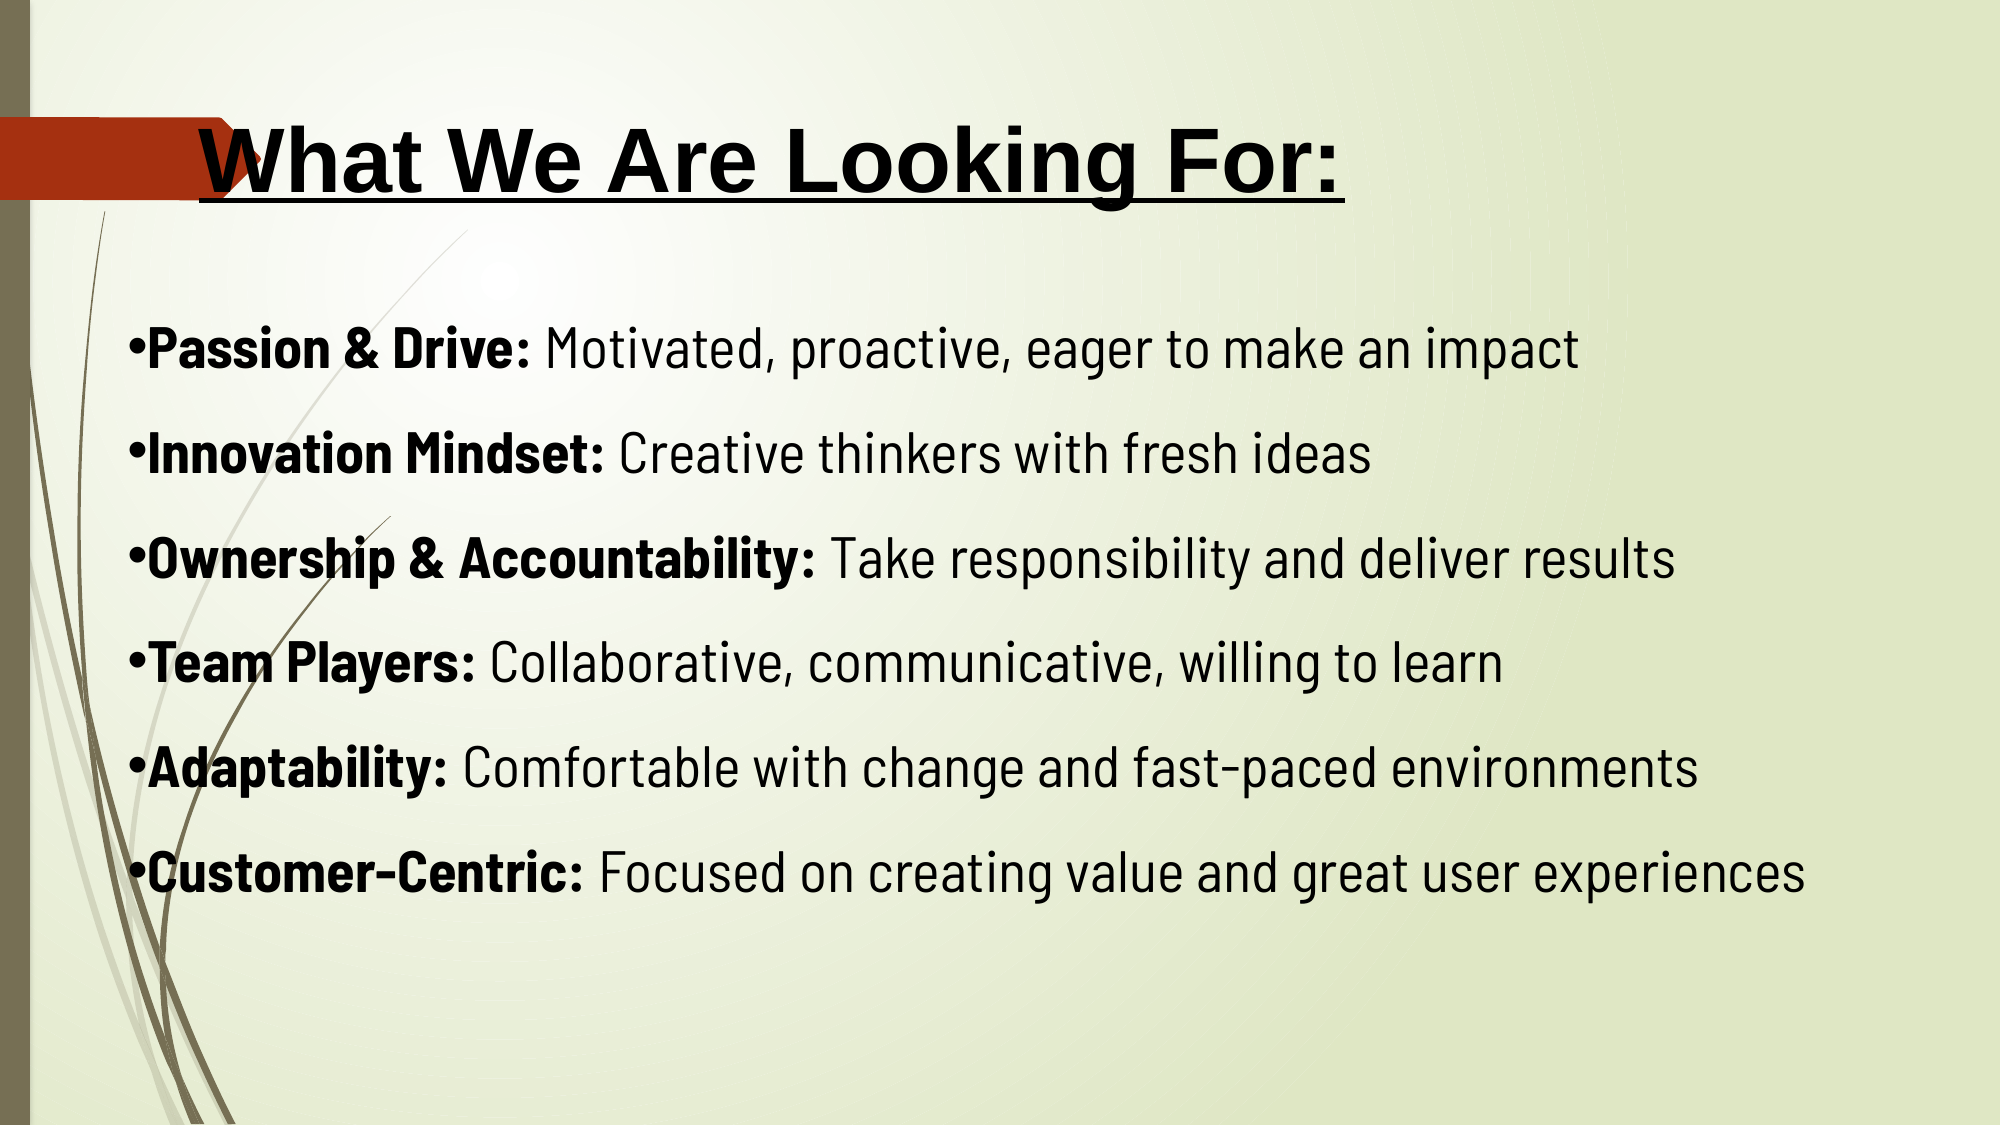

What We Are Looking For:
Passion & Drive: Motivated, proactive, eager to make an impact
Innovation Mindset: Creative thinkers with fresh ideas
Ownership & Accountability: Take responsibility and deliver results
Team Players: Collaborative, communicative, willing to learn
Adaptability: Comfortable with change and fast-paced environments
Customer-Centric: Focused on creating value and great user experiences